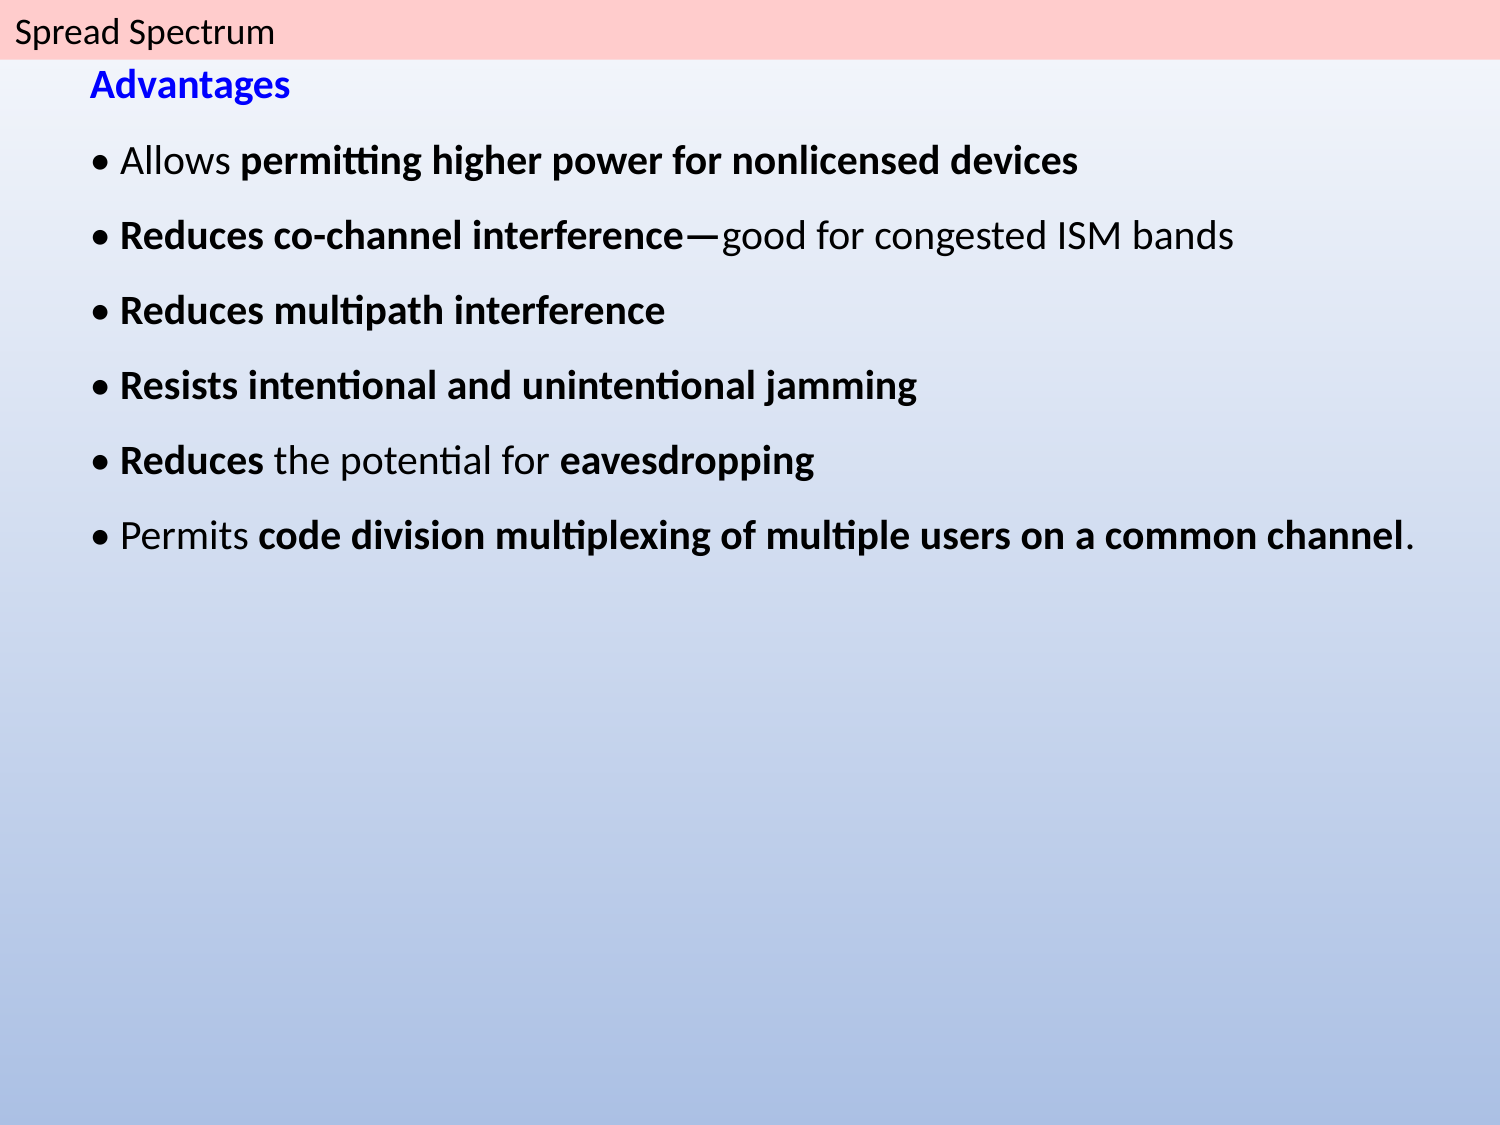

Spread Spectrum
Advantages
• Allows permitting higher power for nonlicensed devices
• Reduces co-channel interference—good for congested ISM bands
• Reduces multipath interference
• Resists intentional and unintentional jamming
• Reduces the potential for eavesdropping
• Permits code division multiplexing of multiple users on a common channel.